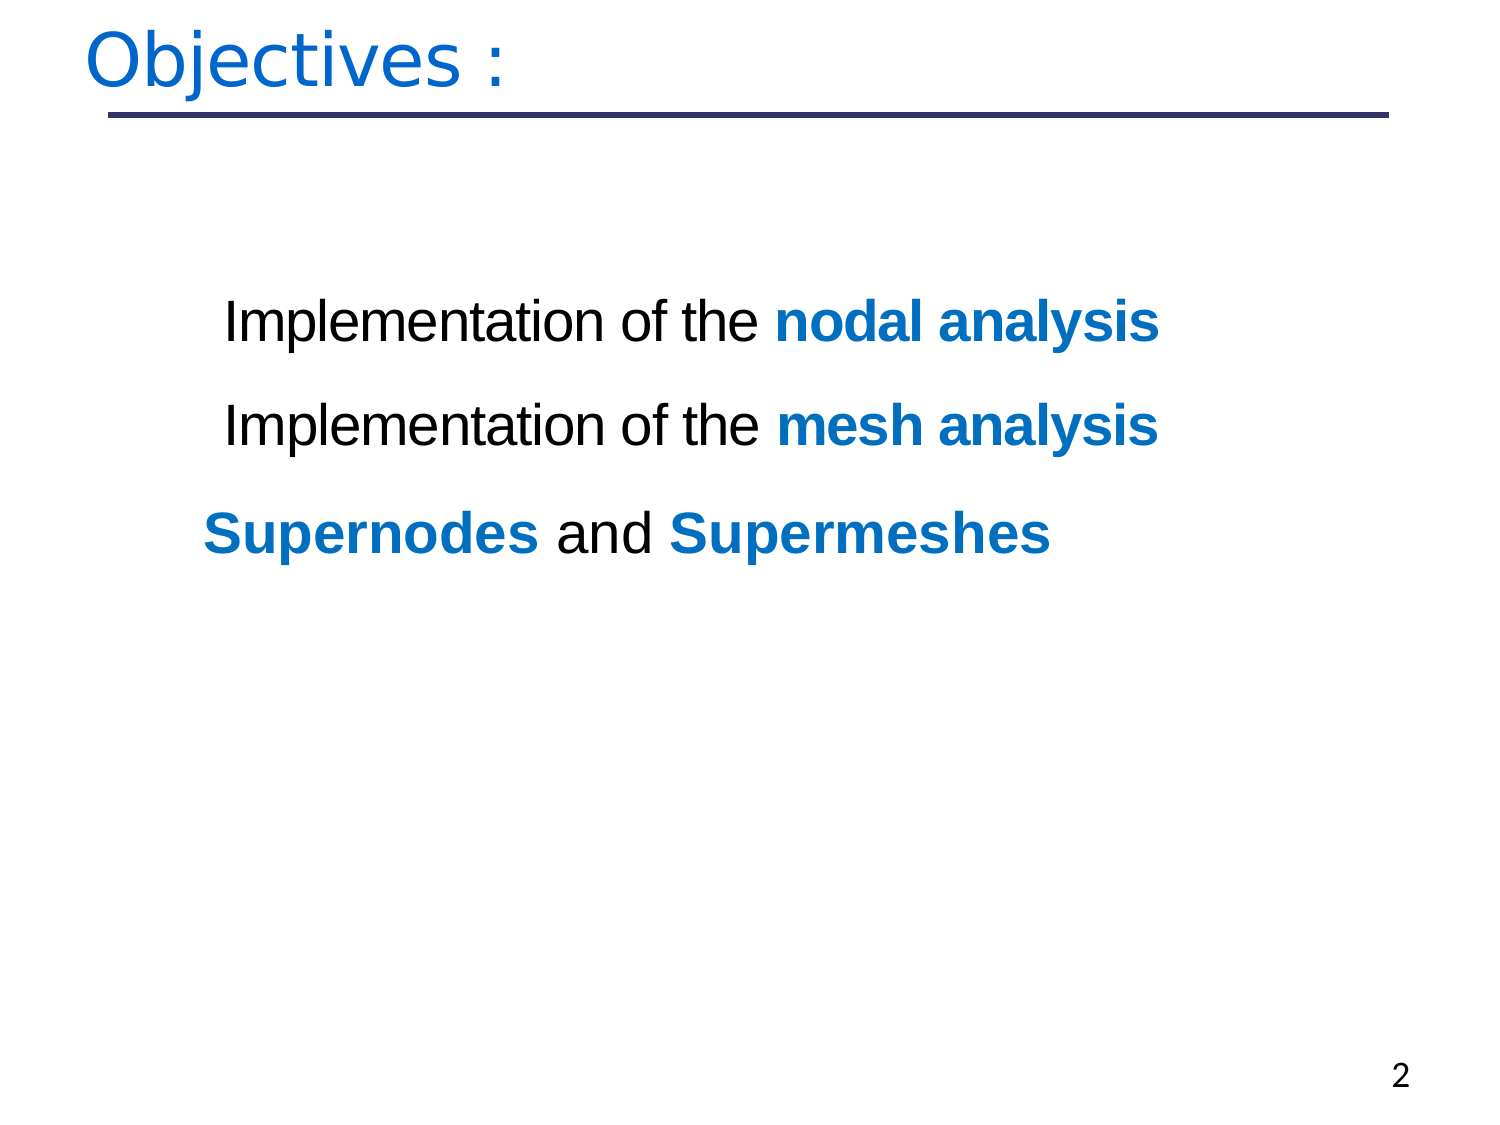

Objectives :
Implementation of the nodal analysis
Implementation of the mesh analysis
Supernodes and Supermeshes
2